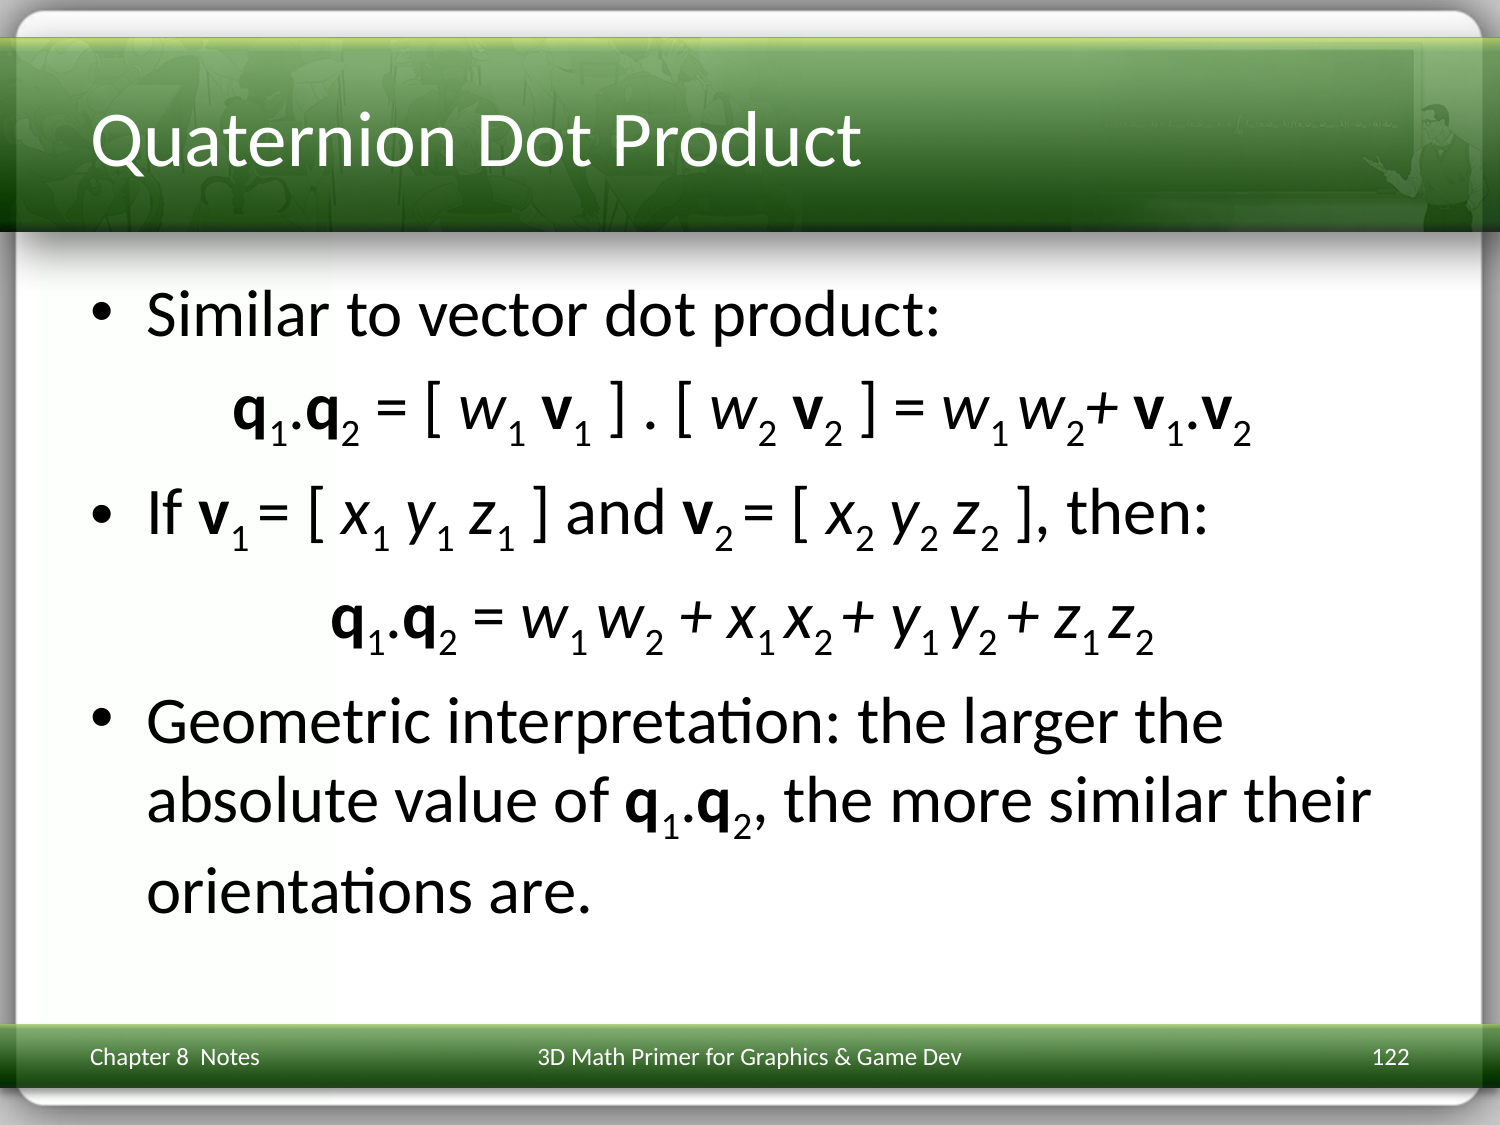

# Quaternion Dot Product
Similar to vector dot product:
q1.q2 = [ w1 v1 ] . [ w2 v2 ] = w1 w2+ v1.v2
If v1 = [ x1 y1 z1 ] and v2 = [ x2 y2 z2 ], then:
q1.q2 = w1 w2 + x1 x2 + y1 y2 + z1 z2
Geometric interpretation: the larger the absolute value of q1.q2, the more similar their orientations are.
Chapter 8  Notes
3D Math Primer for Graphics & Game Dev
122